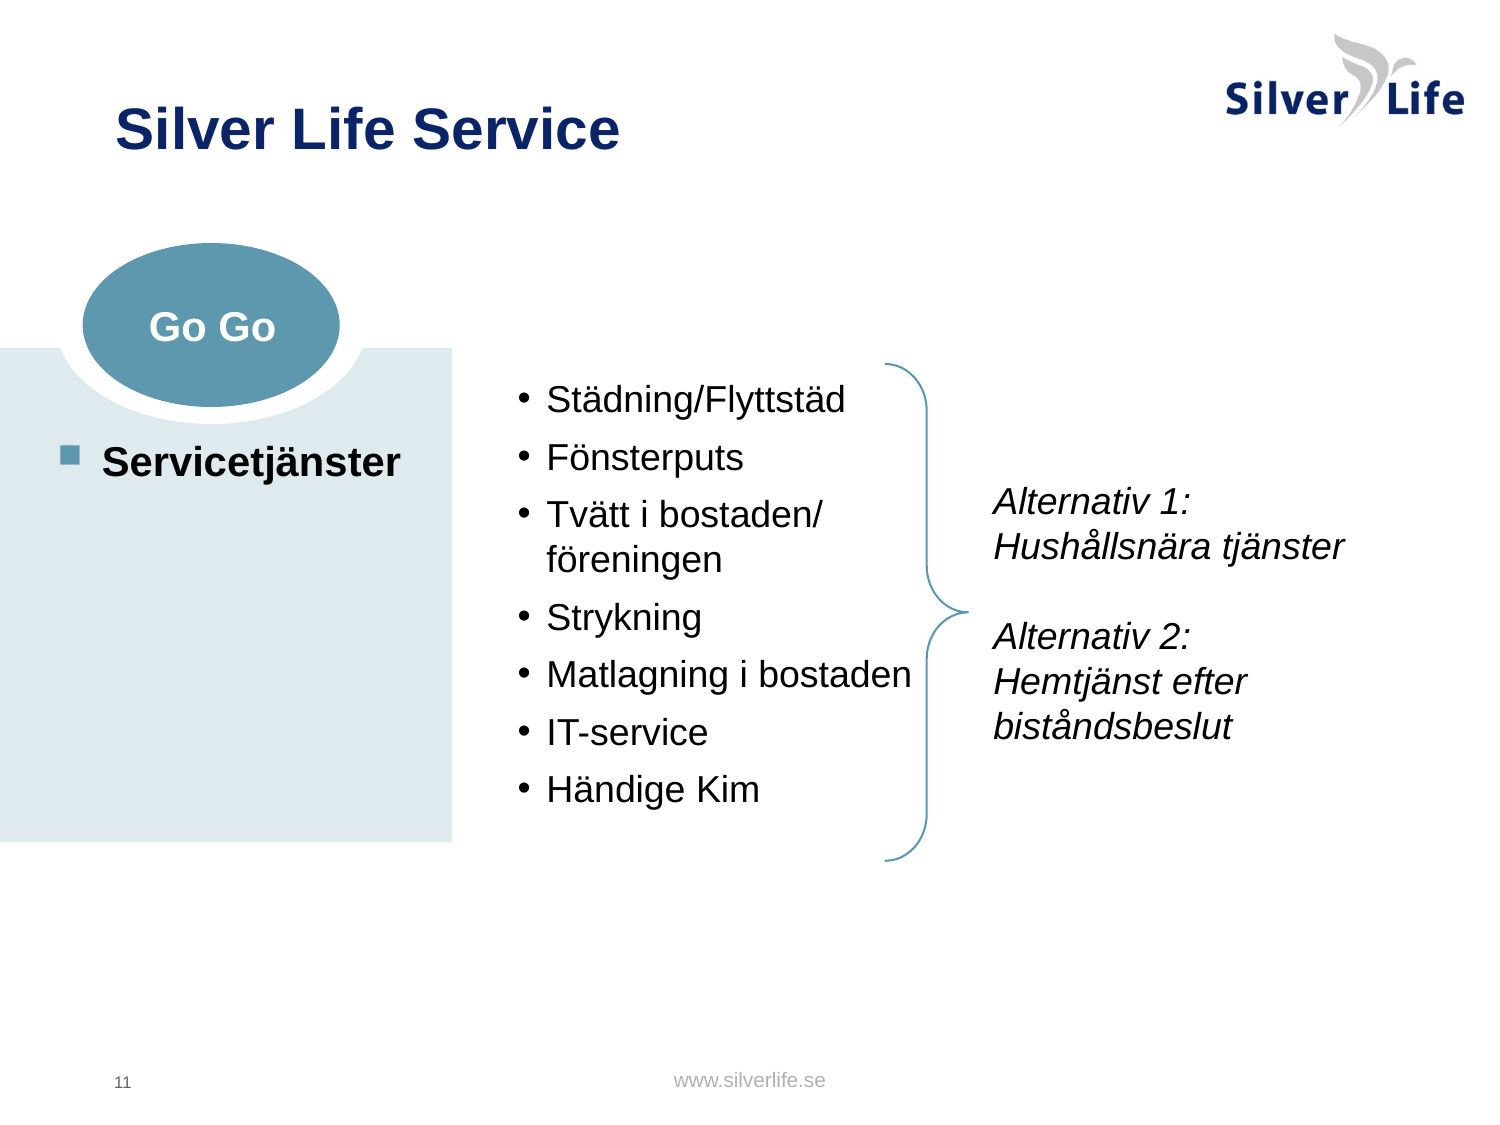

# Silver Life Service

Go Go

Städning/Flyttstäd
Fönsterputs
Tvätt i bostaden/ föreningen
Strykning
Matlagning i bostaden
IT-service
Händige Kim
Servicetjänster
Alternativ 1:
Hushållsnära tjänster

Alternativ 2:
Hemtjänst efter biståndsbeslut
www.silverlife.se
11